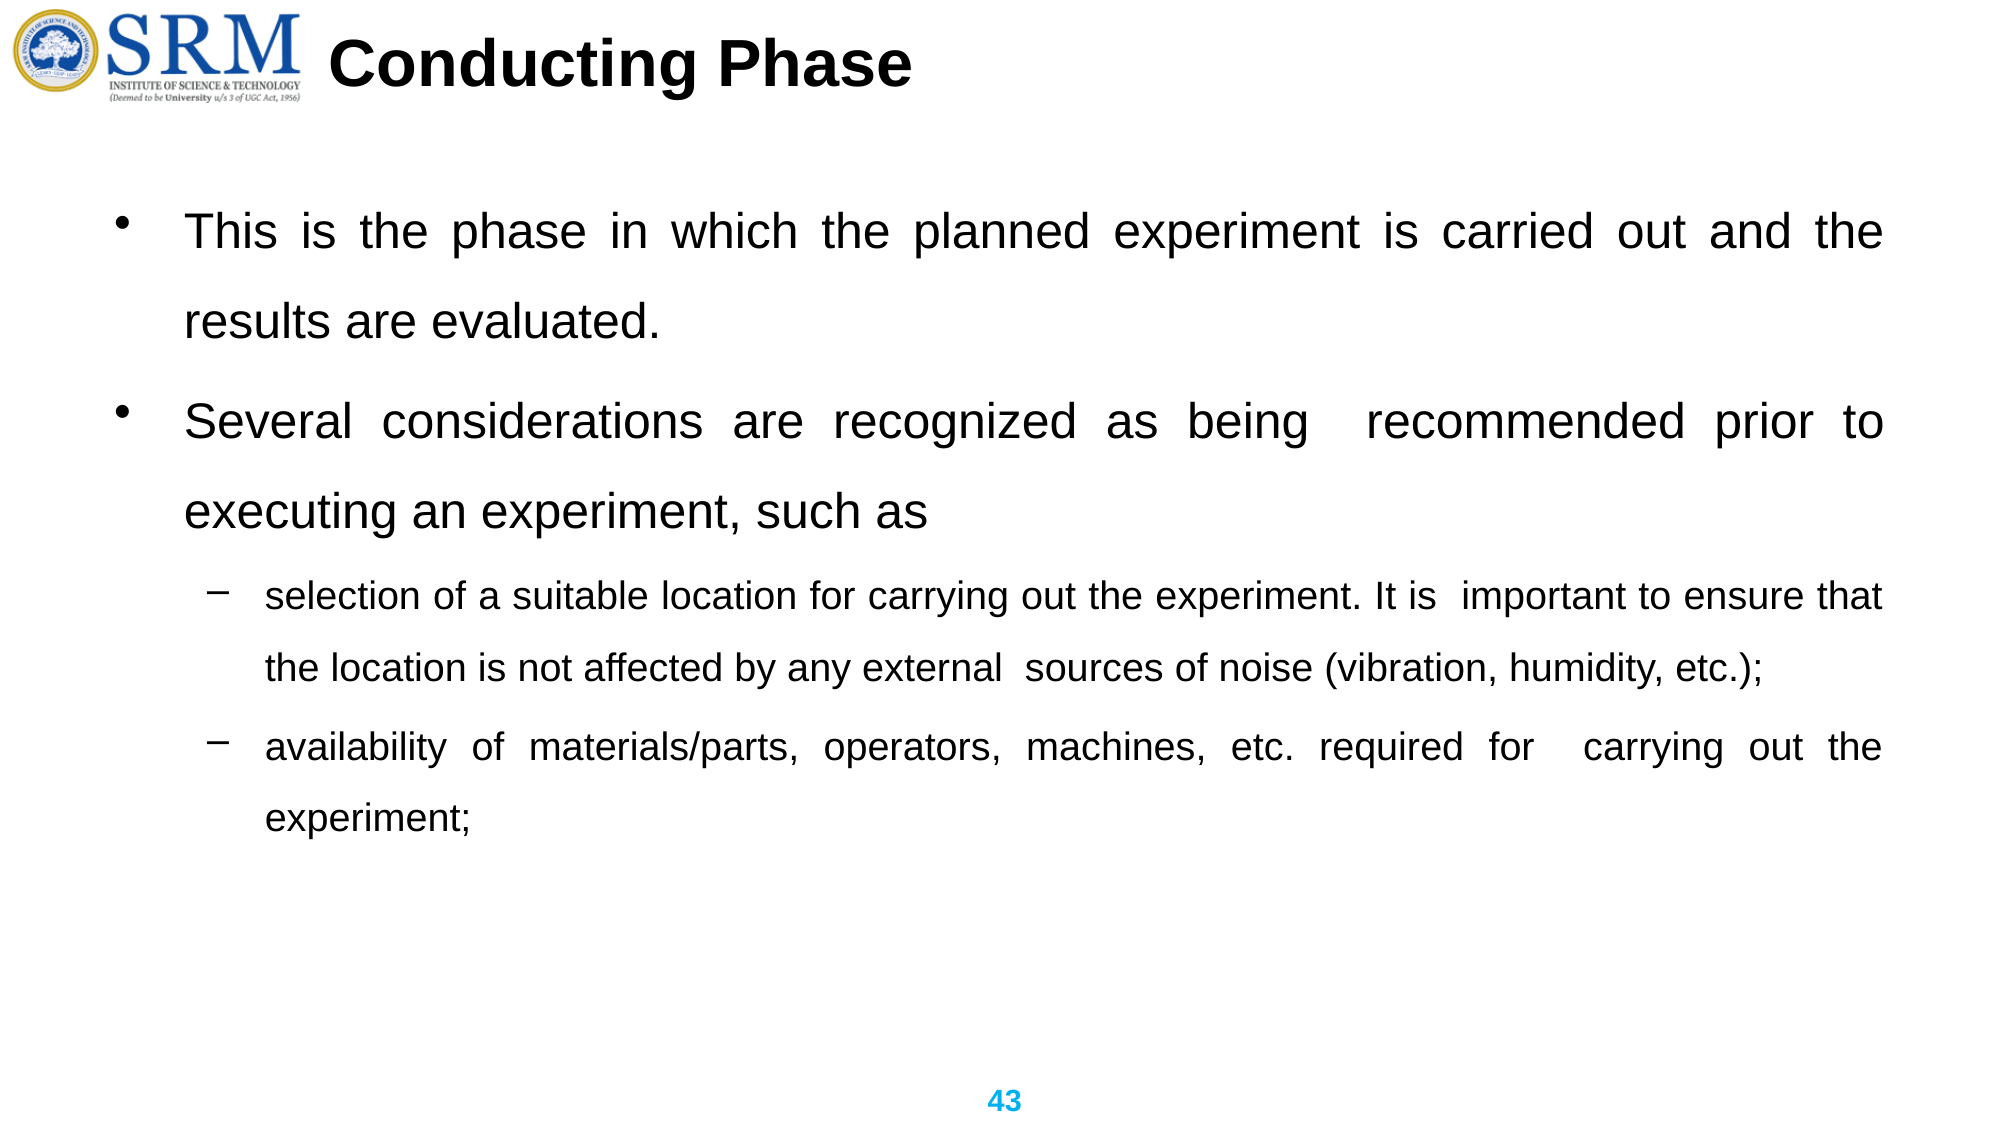

# Conducting Phase
This is the phase in which the planned experiment is carried out and the results are evaluated.
Several considerations are recognized as being  recommended prior to executing an experiment, such as
selection of a suitable location for carrying out the experiment. It is  important to ensure that the location is not affected by any external  sources of noise (vibration, humidity, etc.);
availability of materials/parts, operators, machines, etc. required for  carrying out the experiment;
43